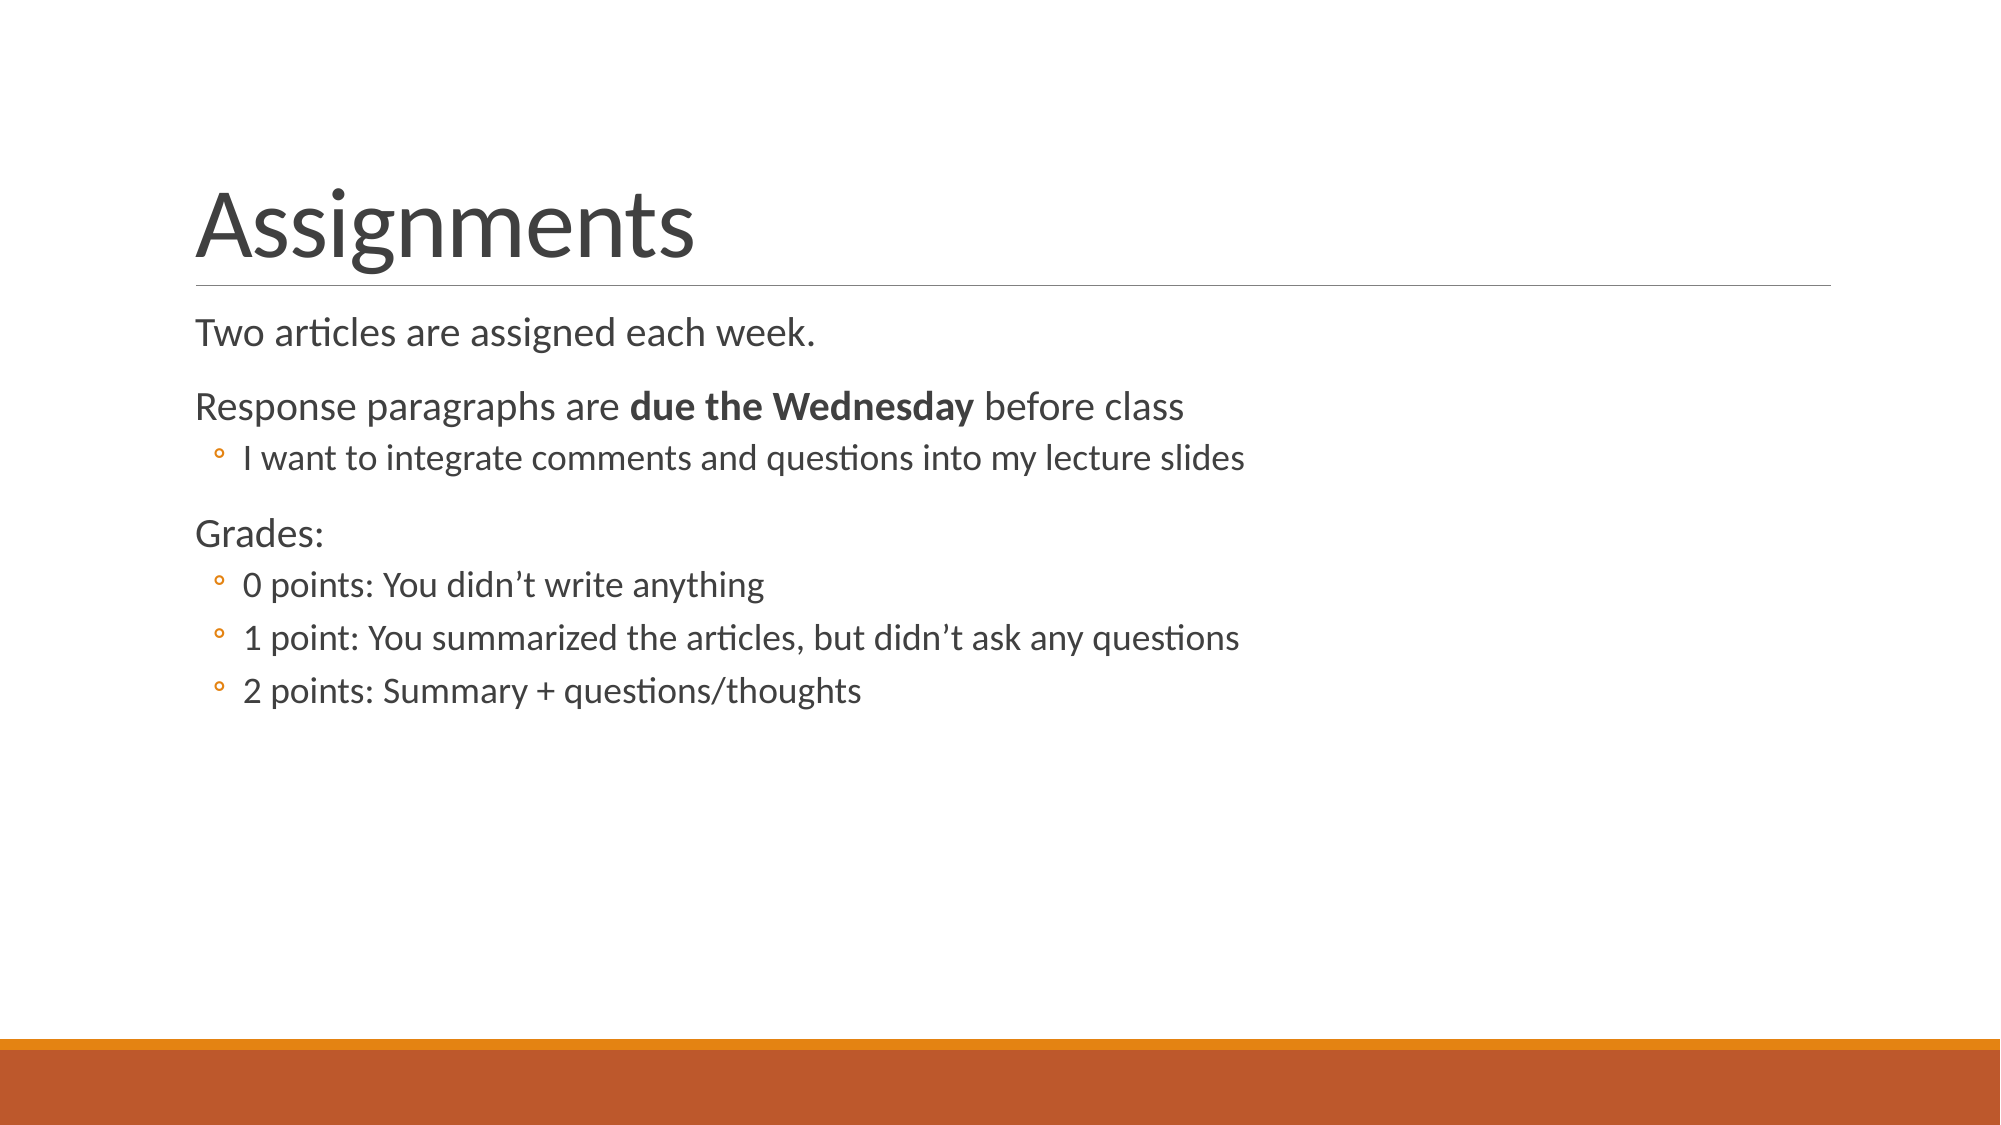

# Assignments
Two articles are assigned each week.
Response paragraphs are due the Wednesday before class
I want to integrate comments and questions into my lecture slides
Grades:
0 points: You didn’t write anything
1 point: You summarized the articles, but didn’t ask any questions
2 points: Summary + questions/thoughts